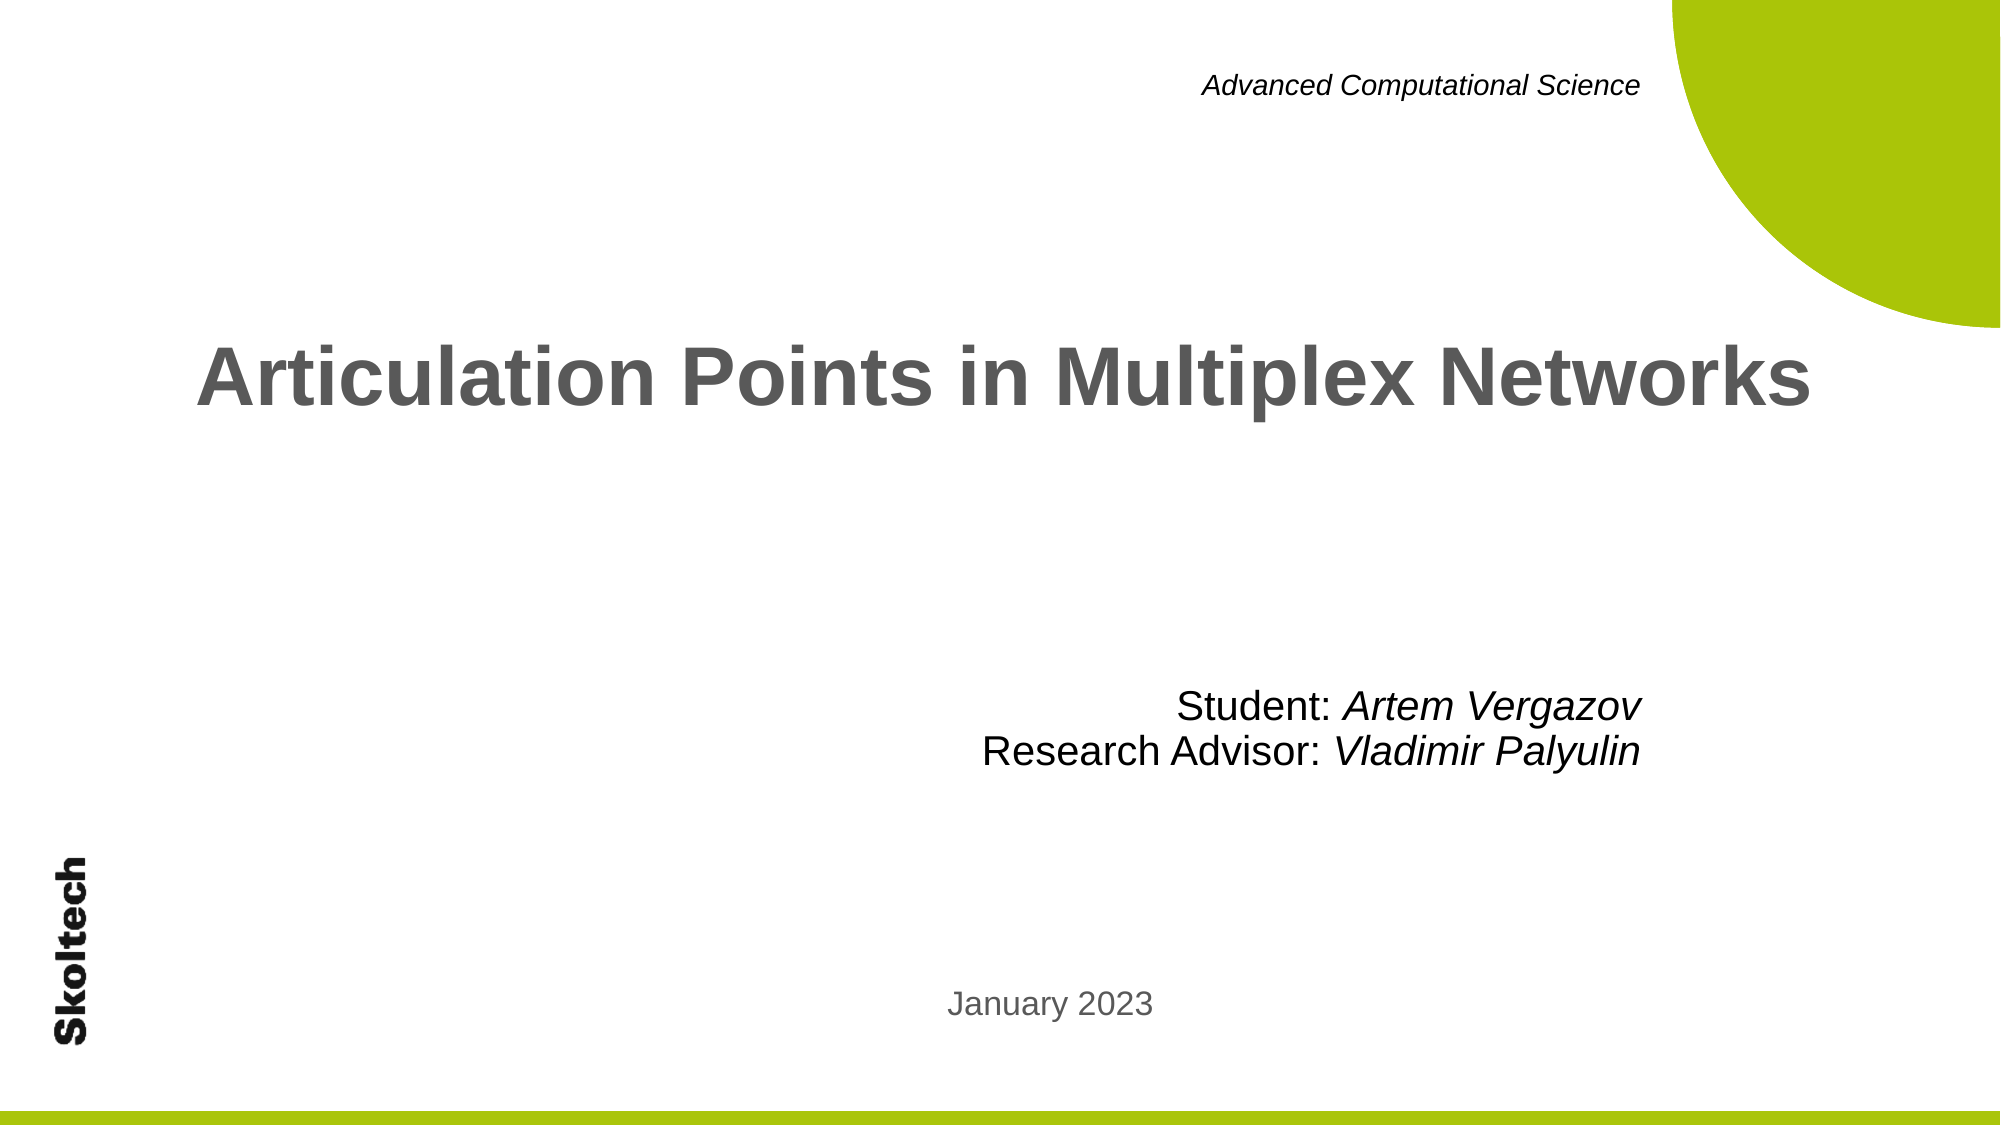

Advanced Computational Science
Articulation Points in Multiplex Networks
Student: Artem Vergazov
Research Advisor: Vladimir Palyulin

January 2023